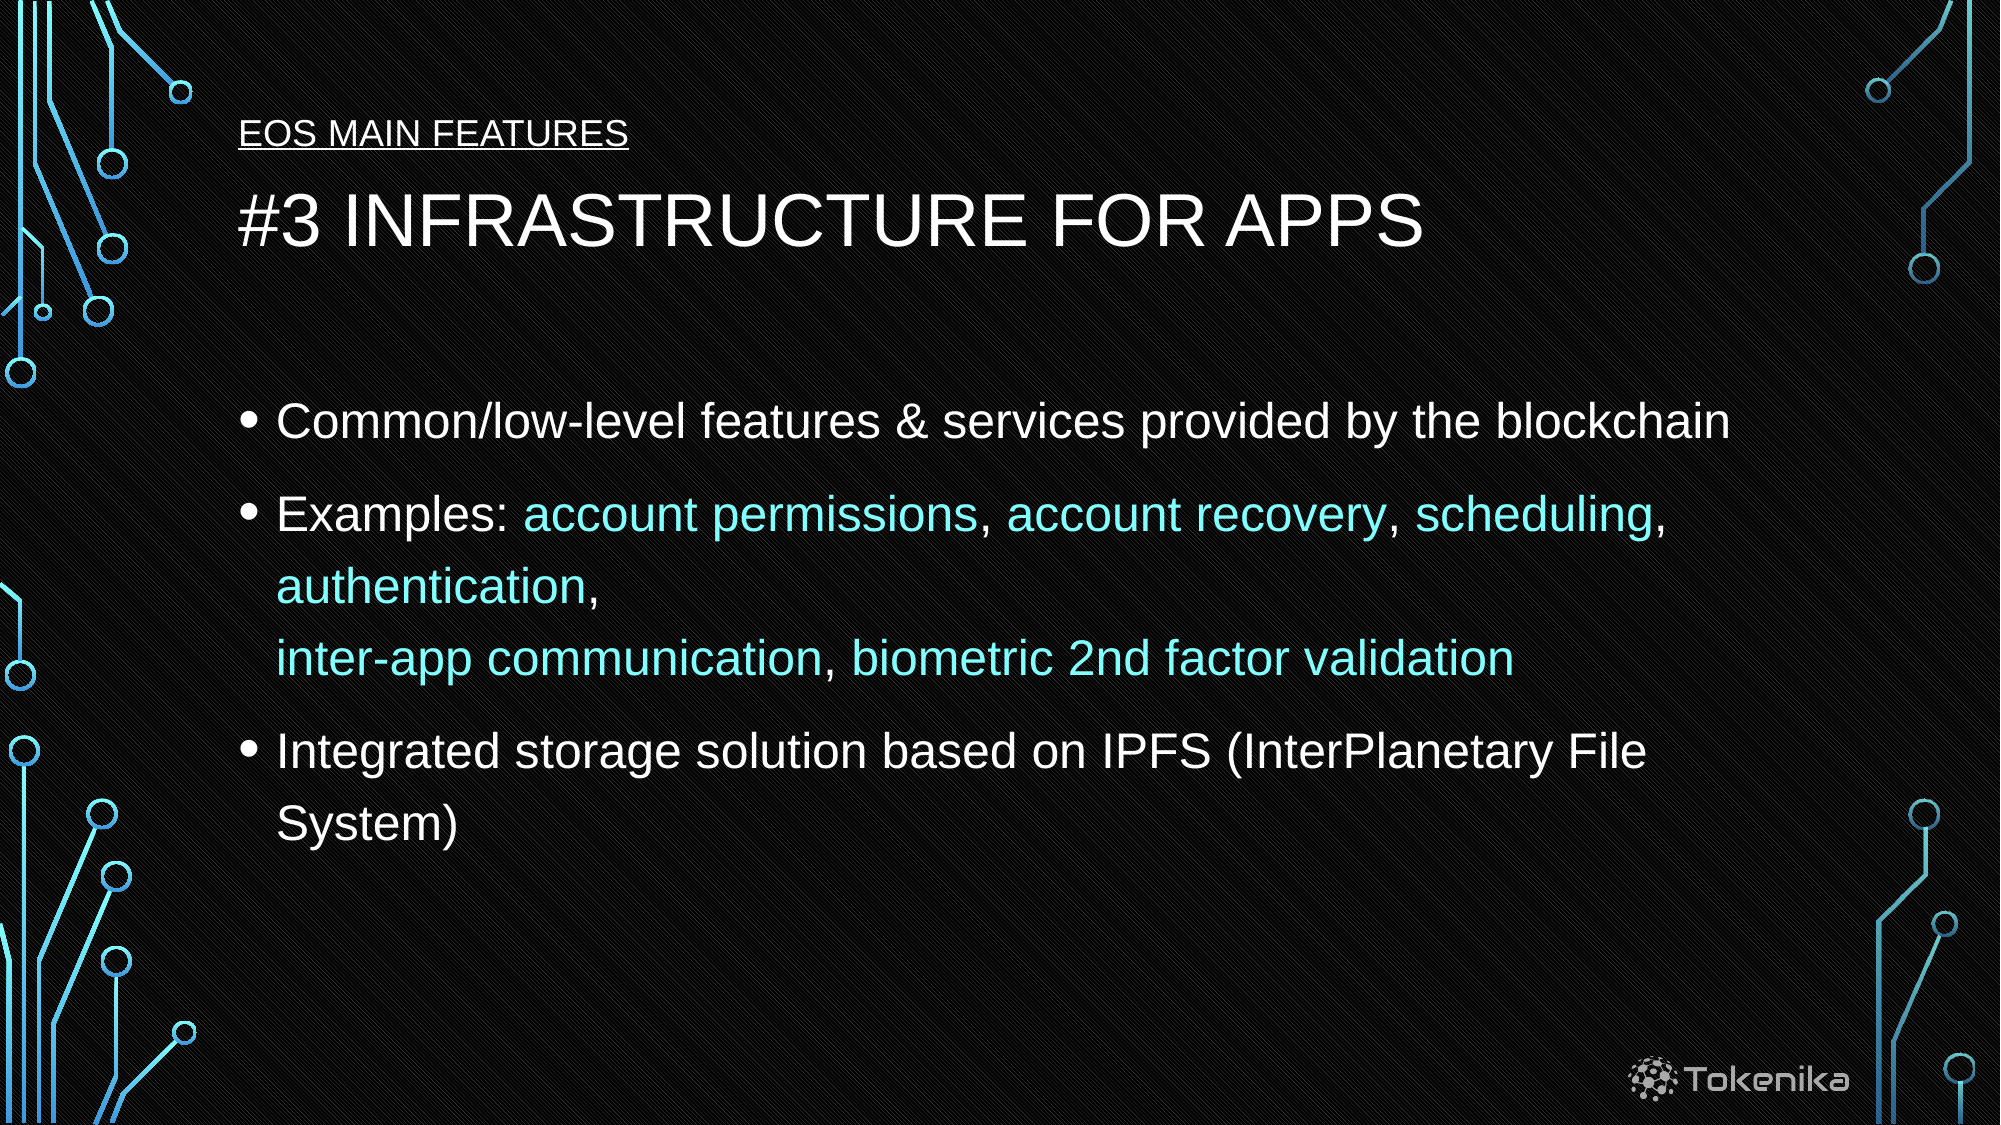

EOS MAIN FEATURES
# #3 infrastructure for apps
Common/low-level features & services provided by the blockchain
Examples: account permissions, account recovery, scheduling, authentication,
inter-app communication, biometric 2nd factor validation
Integrated storage solution based on IPFS (InterPlanetary File System)